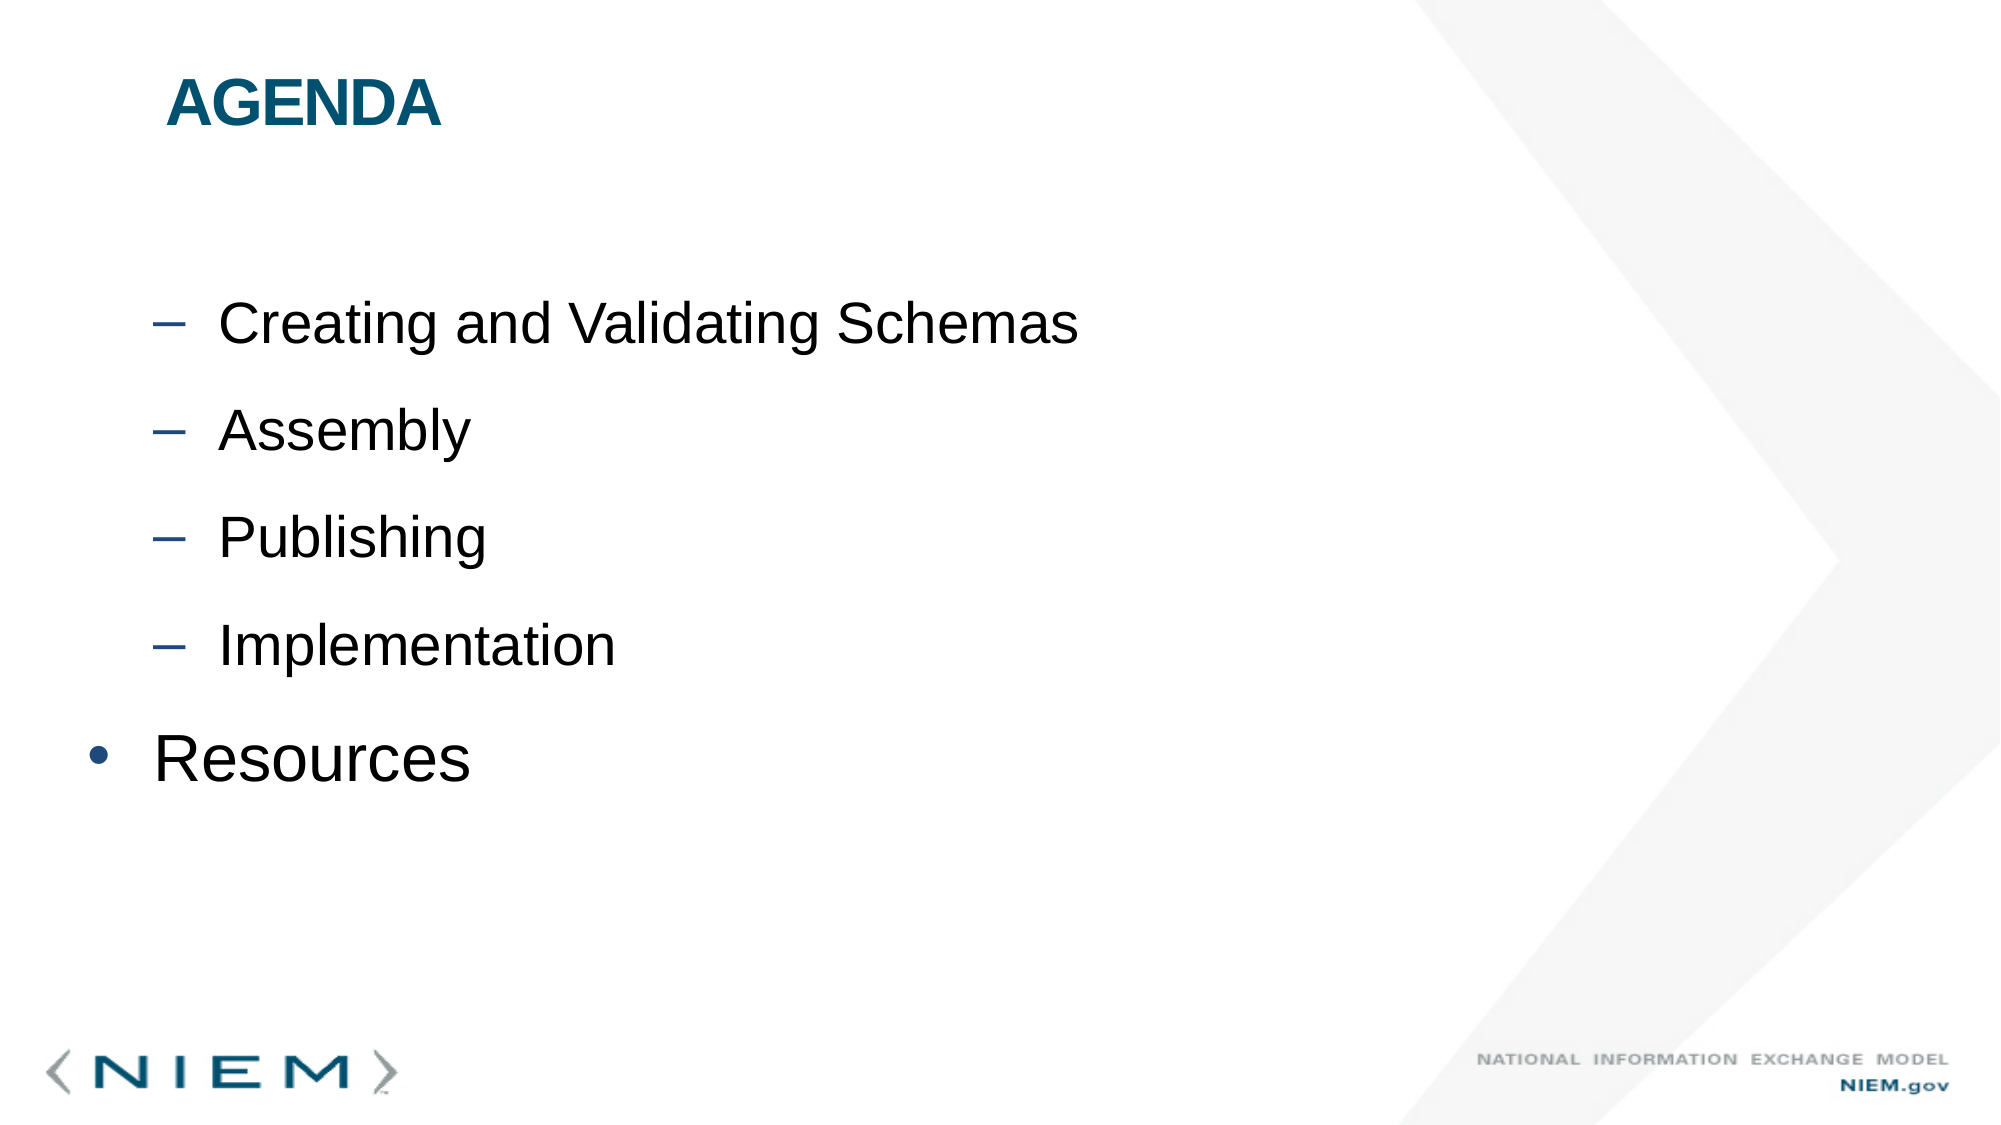

# Agenda
Creating and Validating Schemas
Assembly
Publishing
Implementation
Resources